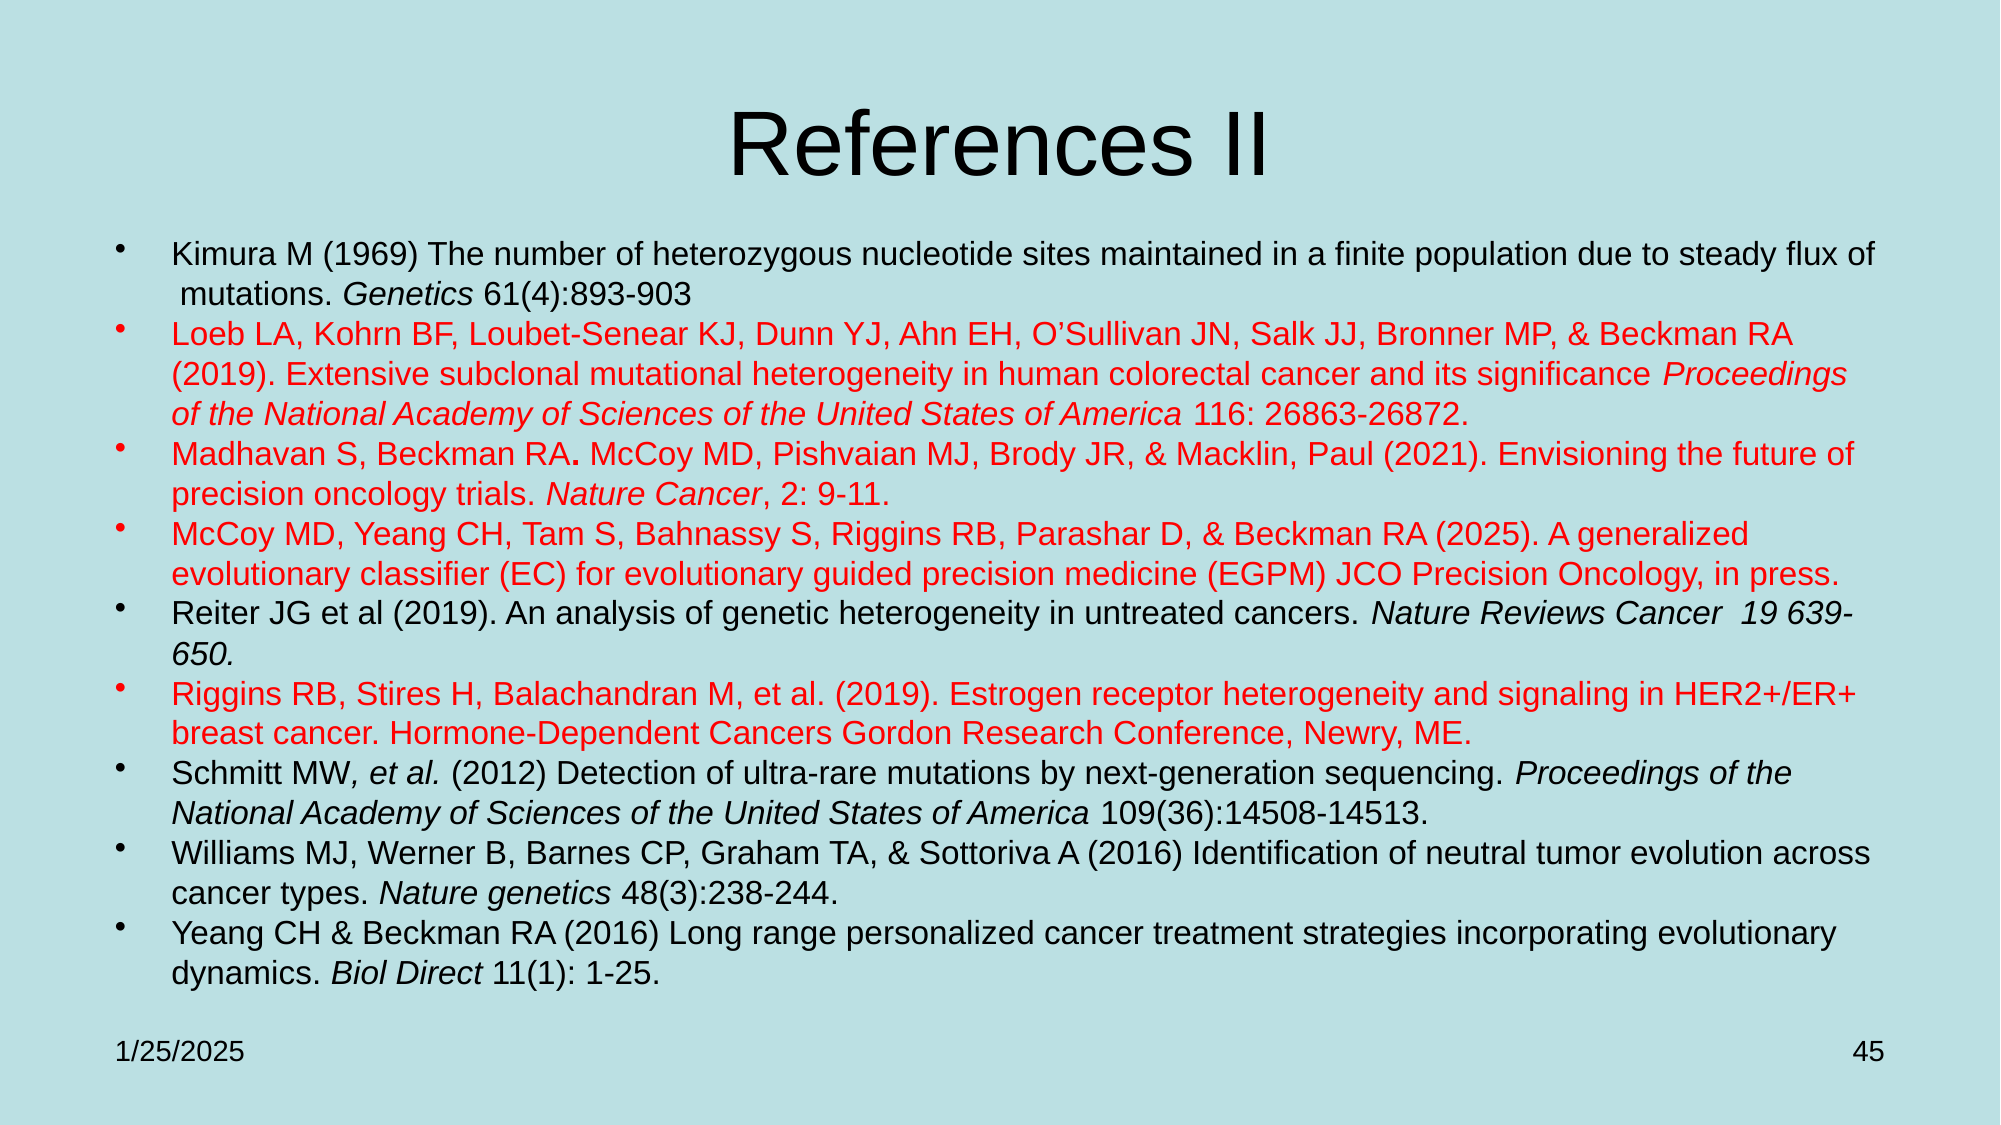

# References II
Kimura M (1969) The number of heterozygous nucleotide sites maintained in a finite population due to steady flux of
       mutations. Genetics 61(4):893-903
Loeb LA, Kohrn BF, Loubet-Senear KJ, Dunn YJ, Ahn EH, O’Sullivan JN, Salk JJ, Bronner MP, & Beckman RA (2019). Extensive subclonal mutational heterogeneity in human colorectal cancer and its significance Proceedings of the National Academy of Sciences of the United States of America 116: 26863-26872.
Madhavan S, Beckman RA. McCoy MD, Pishvaian MJ, Brody JR, & Macklin, Paul (2021). Envisioning the future of precision oncology trials. Nature Cancer, 2: 9-11.
McCoy MD, Yeang CH, Tam S, Bahnassy S, Riggins RB, Parashar D, & Beckman RA (2025). A generalized evolutionary classifier (EC) for evolutionary guided precision medicine (EGPM) JCO Precision Oncology, in press.
Reiter JG et al (2019). An analysis of genetic heterogeneity in untreated cancers. Nature Reviews Cancer  19 639-650.
Riggins RB, Stires H, Balachandran M, et al. (2019). Estrogen receptor heterogeneity and signaling in HER2+/ER+ breast cancer. Hormone-Dependent Cancers Gordon Research Conference, Newry, ME.
Schmitt MW, et al. (2012) Detection of ultra-rare mutations by next-generation sequencing. Proceedings of the National Academy of Sciences of the United States of America 109(36):14508-14513.
Williams MJ, Werner B, Barnes CP, Graham TA, & Sottoriva A (2016) Identification of neutral tumor evolution across cancer types. Nature genetics 48(3):238-244.
Yeang CH & Beckman RA (2016) Long range personalized cancer treatment strategies incorporating evolutionary dynamics. Biol Direct 11(1): 1-25.

1/25/2025
45